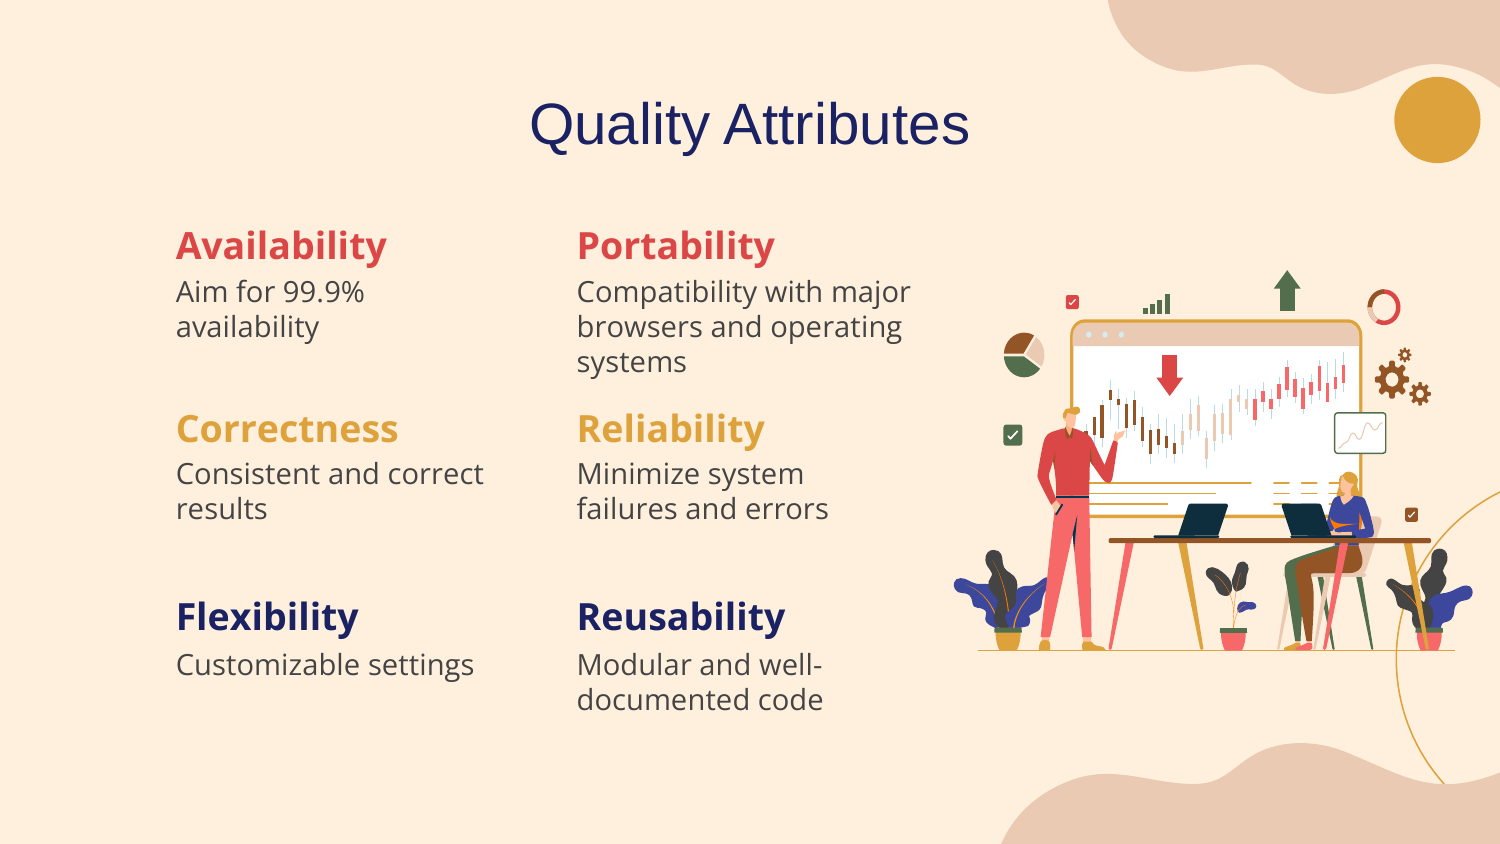

# Quality Attributes
Availability
Portability
Aim for 99.9% availability
Compatibility with major browsers and operating systems

Correctness
Reliability
Consistent and correct results
Minimize system failures and errors
Flexibility
Reusability
Customizable settings
Modular and well-documented code